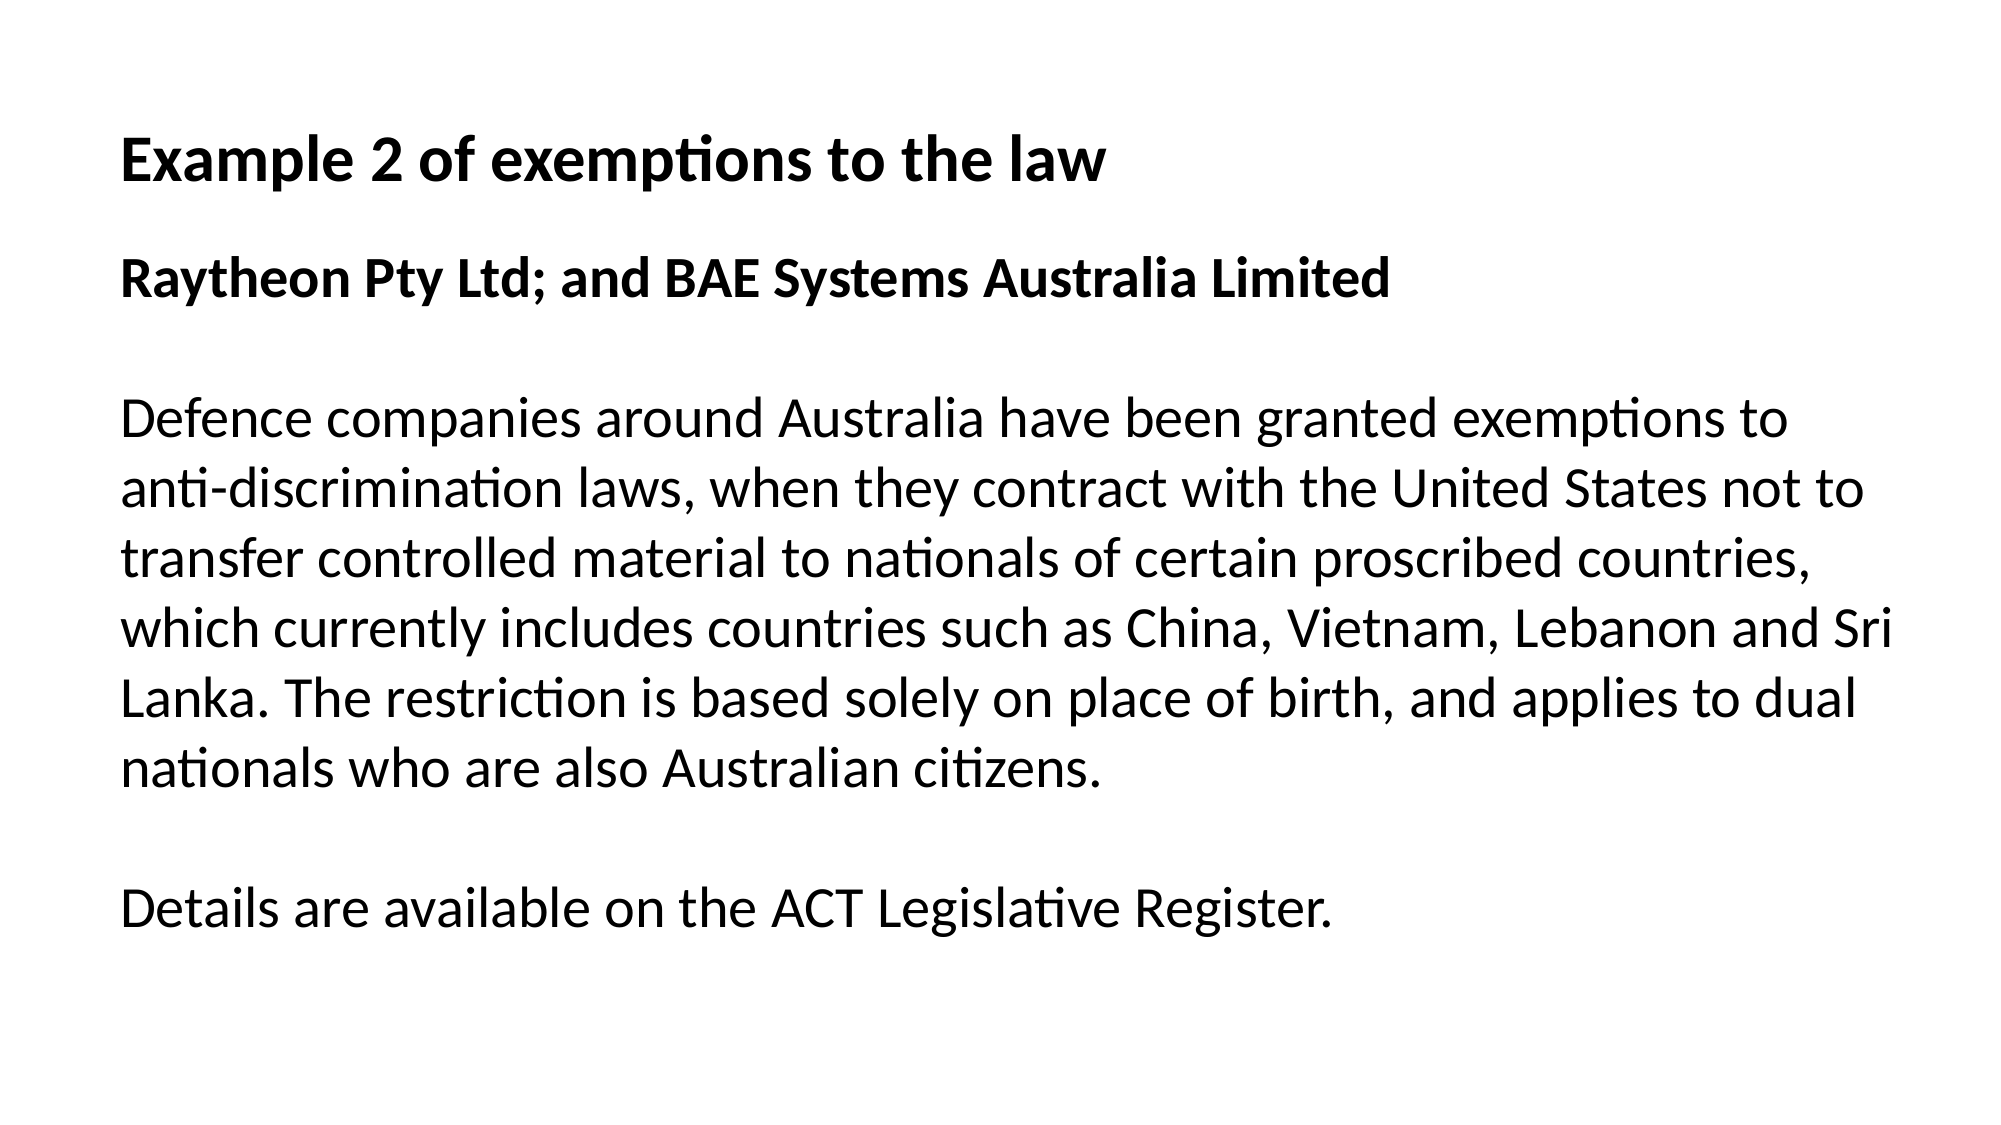

Example 2 of exemptions to the law

Raytheon Pty Ltd; and BAE Systems Australia Limited

Defence companies around Australia have been granted exemptions to anti-discrimination laws, when they contract with the United States not to transfer controlled material to nationals of certain proscribed countries, which currently includes countries such as China, Vietnam, Lebanon and Sri Lanka. The restriction is based solely on place of birth, and applies to dual nationals who are also Australian citizens.

Details are available on the ACT Legislative Register.